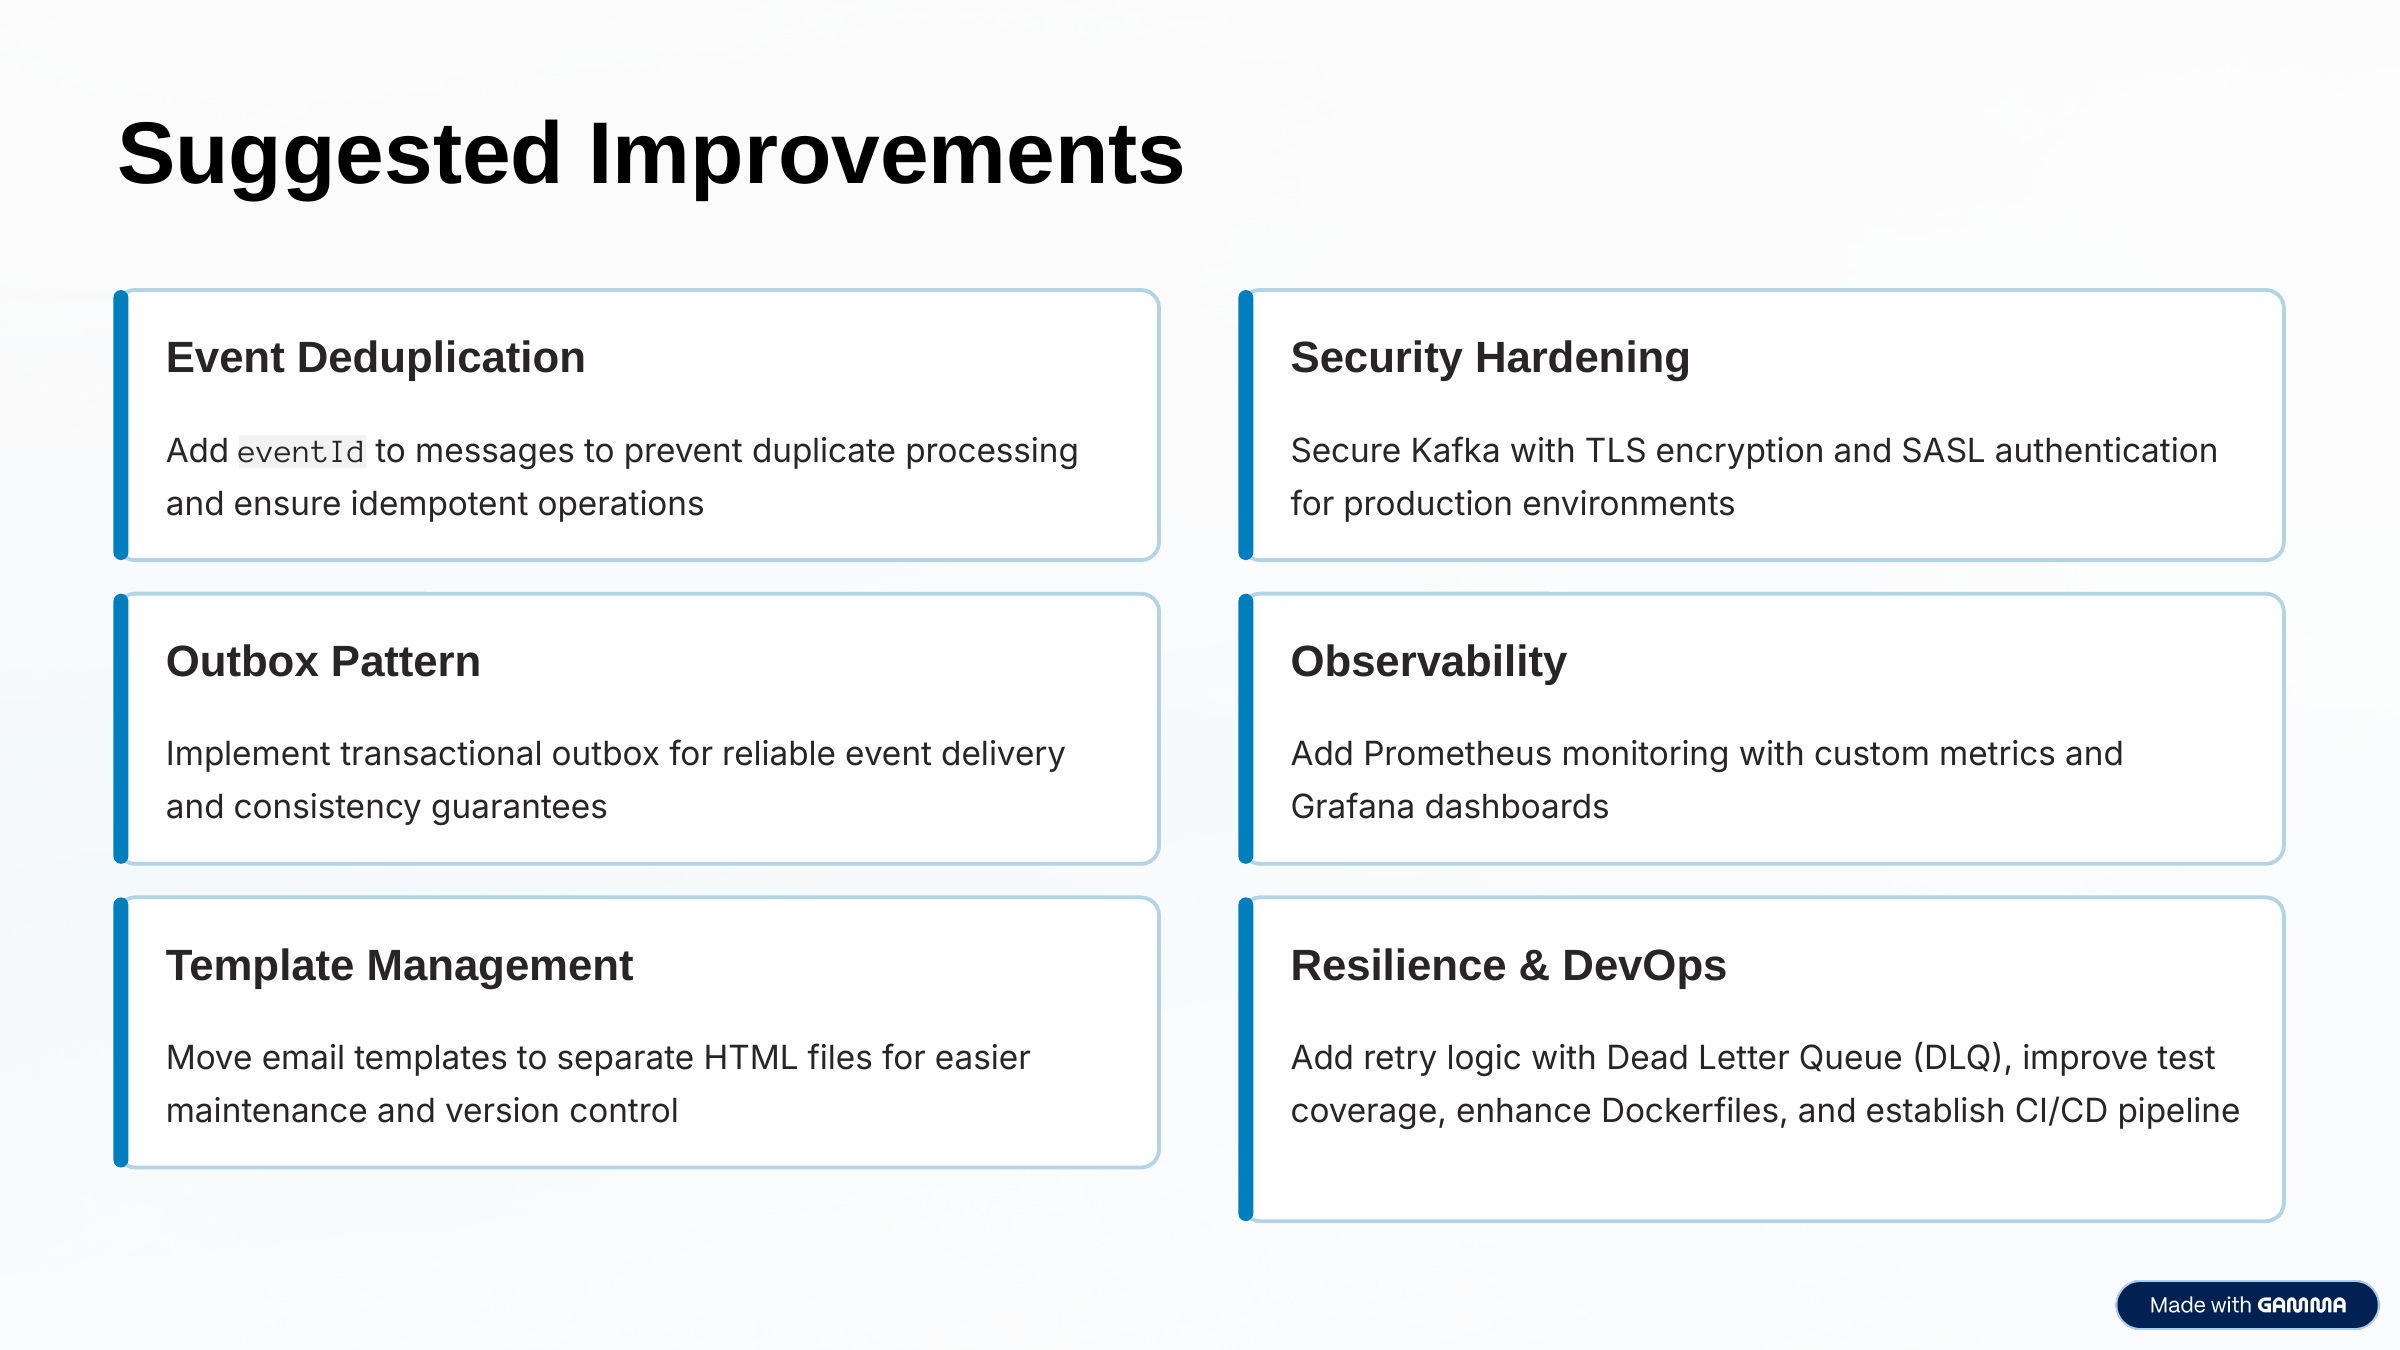

Suggested Improvements

Event Deduplication
Security Hardening
Add eventId to messages to prevent duplicate processing and ensure idempotent operations
Secure Kafka with TLS encryption and SASL authentication for production environments

Outbox Pattern
Observability
Implement transactional outbox for reliable event delivery and consistency guarantees
Add Prometheus monitoring with custom metrics and Grafana dashboards

Template Management
Resilience & DevOps
Move email templates to separate HTML files for easier maintenance and version control
Add retry logic with Dead Letter Queue (DLQ), improve test coverage, enhance Dockerfiles, and establish CI/CD pipeline